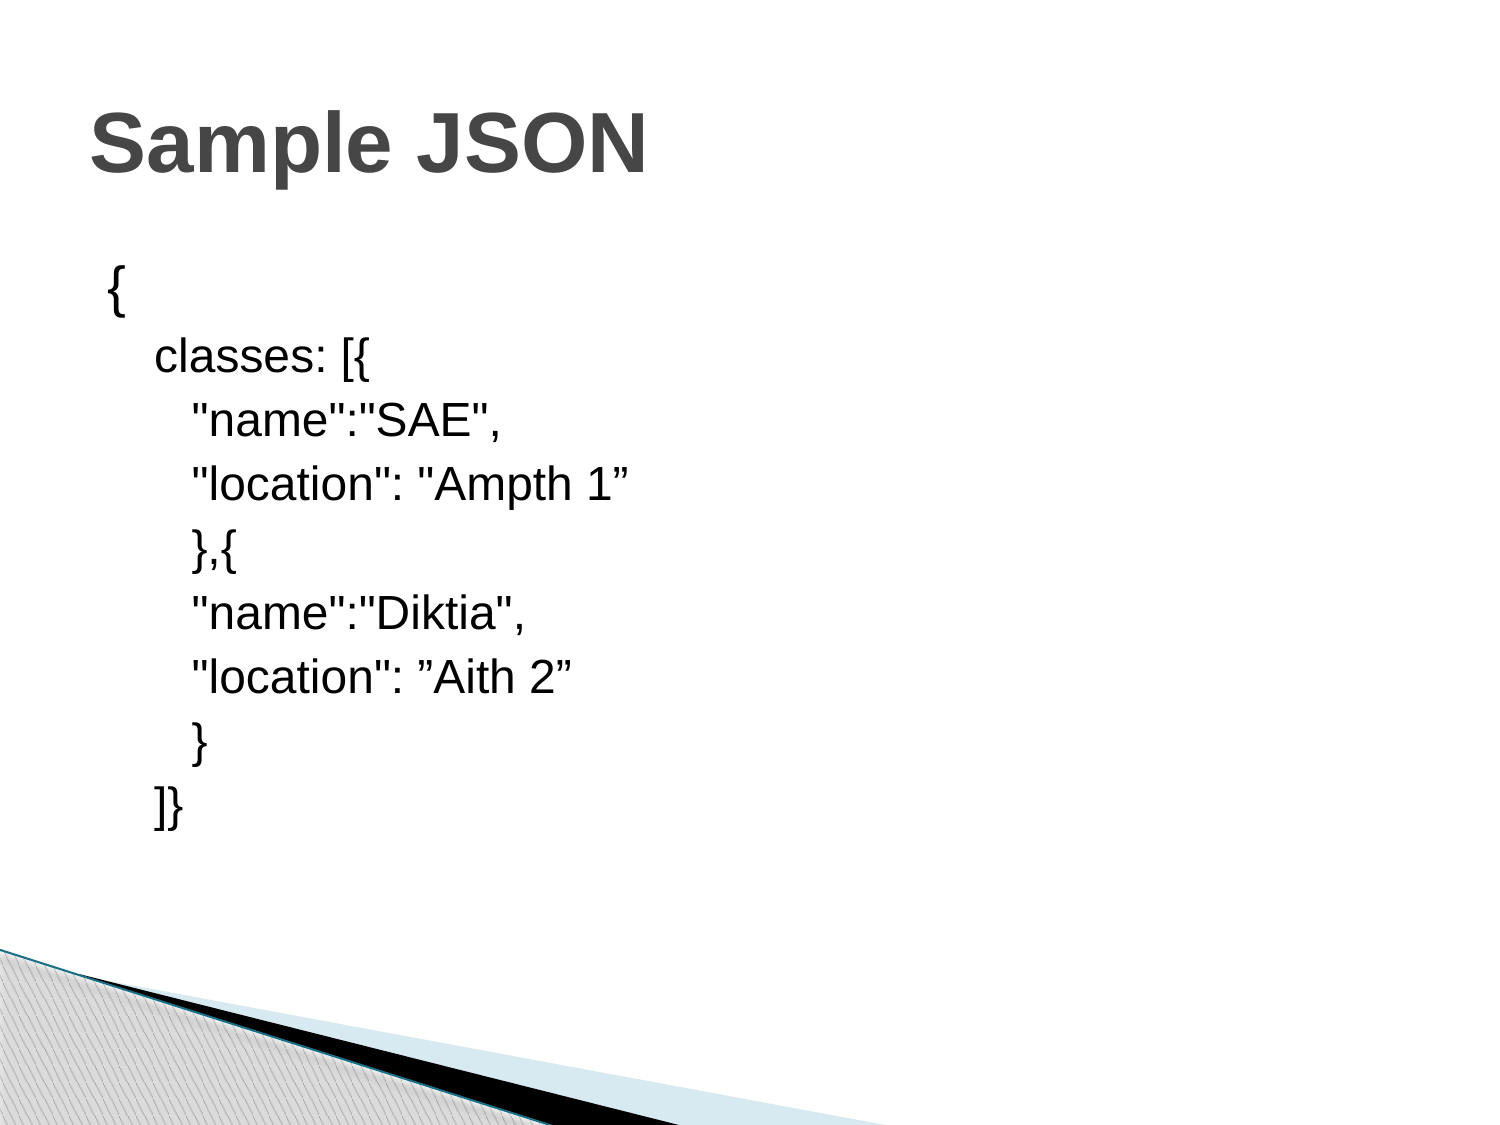

# Sample JSON
{
classes: [{
	"name":"SAE",
	"location": "Ampth 1”
	},{
	"name":"Diktia",
	"location": ”Aith 2”
	}
]}